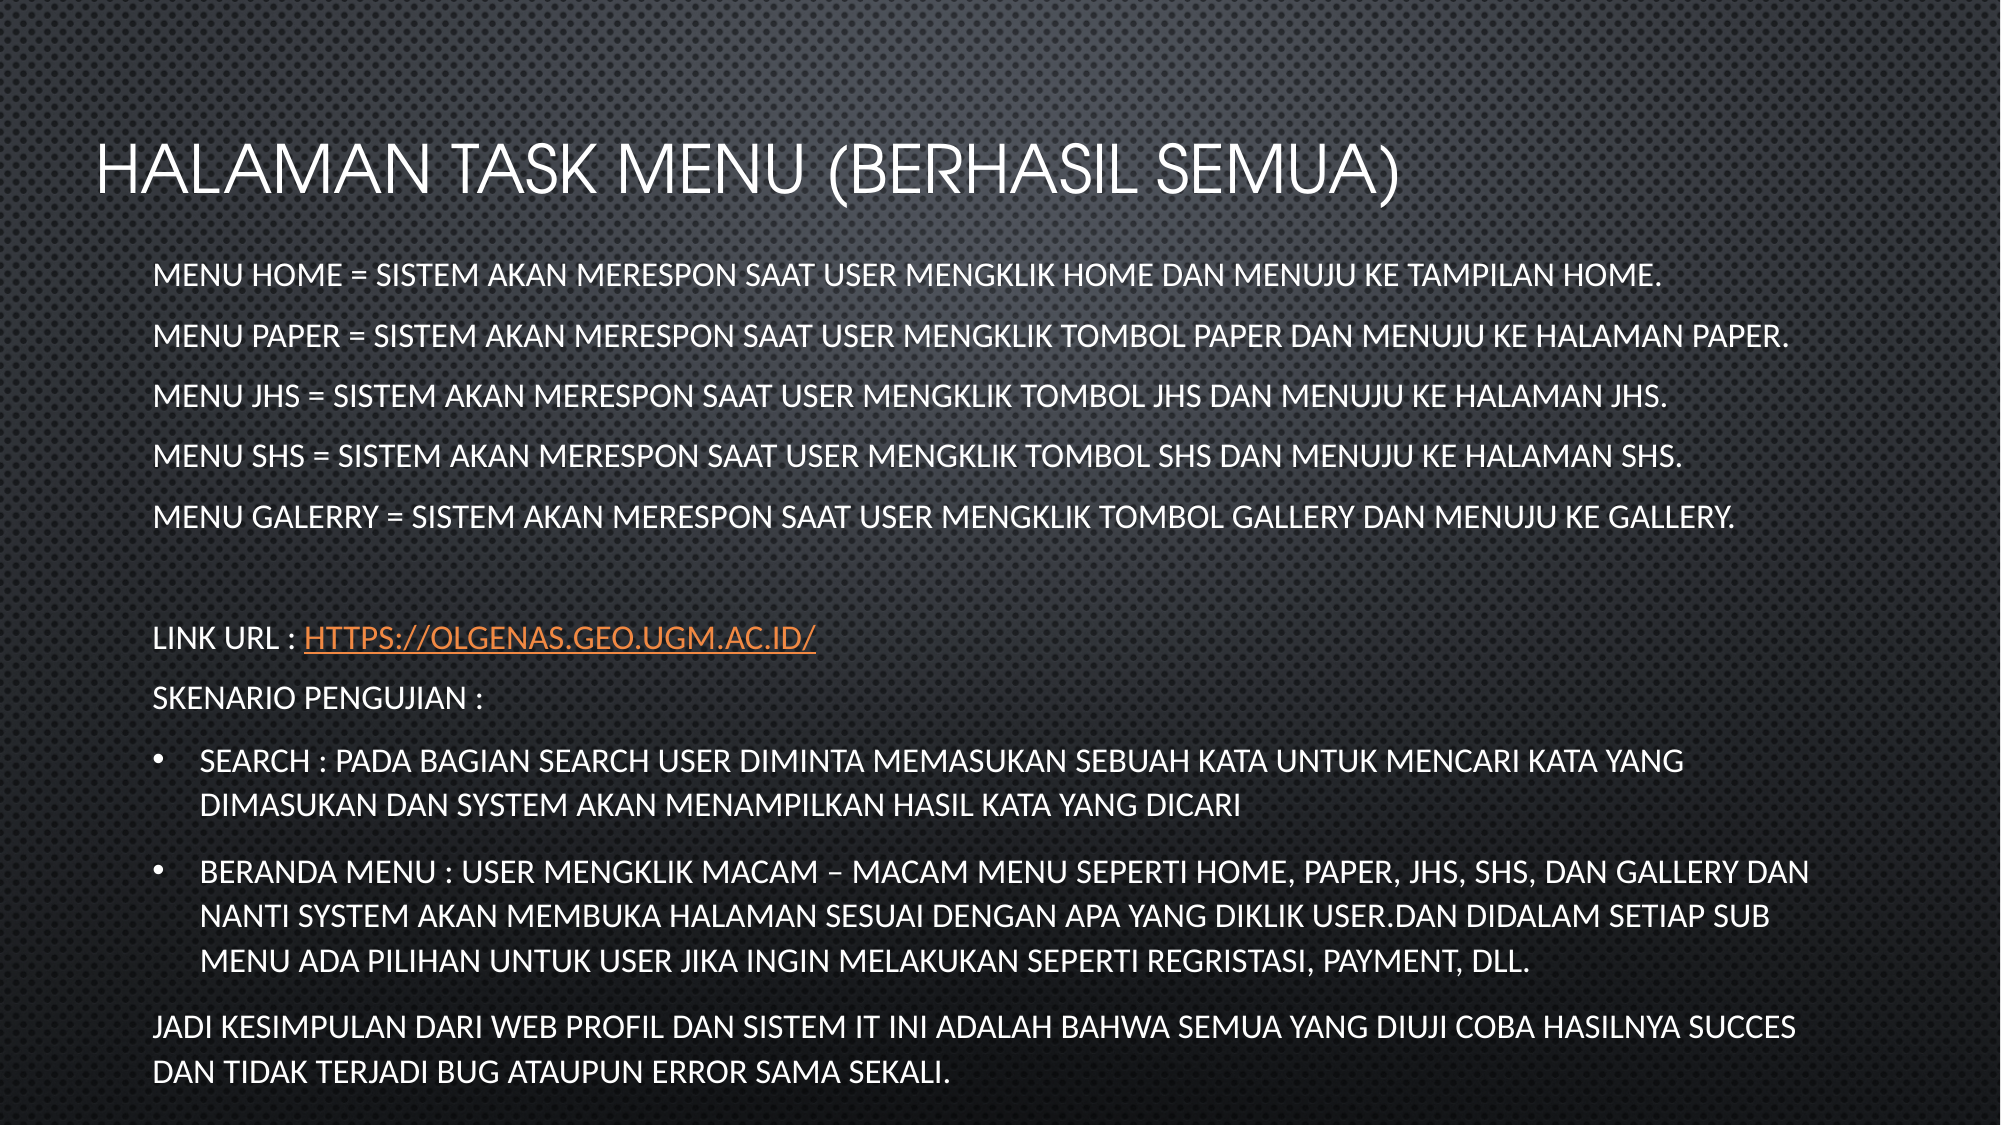

# Halaman task Menu (Berhasil semua)
Menu Home = Sistem akan merespon saat user mengklik home dan menuju ke tampilan home.
Menu Paper = Sistem akan merespon saat user mengklik tombol paper dan menuju ke halaman paper.
Menu JHS = Sistem akan merespon saat user mengklik tombol JHS dan menuju ke halaman JHS.
Menu SHS = Sistem akan merespon saat user mengklik tombol SHS dan menuju ke halaman SHS.
Menu Galerry = Sistem akan merespon saat user mengklik tombol Gallery dan menuju ke gallery.

Link url : https://olgenas.geo.ugm.ac.id/
Skenario Pengujian :
Search : pada bagian search user diminta memasukan sebuah kata untuk mencari kata yang dimasukan dan system akan menampilkan hasil kata yang dicari
Beranda menu : user mengklik macam – macam menu seperti home, paper, JHS, SHS, dan Gallery dan nanti system akan membuka halaman sesuai dengan apa yang diklik user.Dan didalam setiap sub menu ada pilihan untuk user jika ingin melakukan seperti regristasi, payment, dll.
Jadi kesimpulan dari Web profil dan sistem IT ini adalah bahwa semua yang diuji coba hasilnya succes dan tidak terjadi bug ataupun error sama sekali.